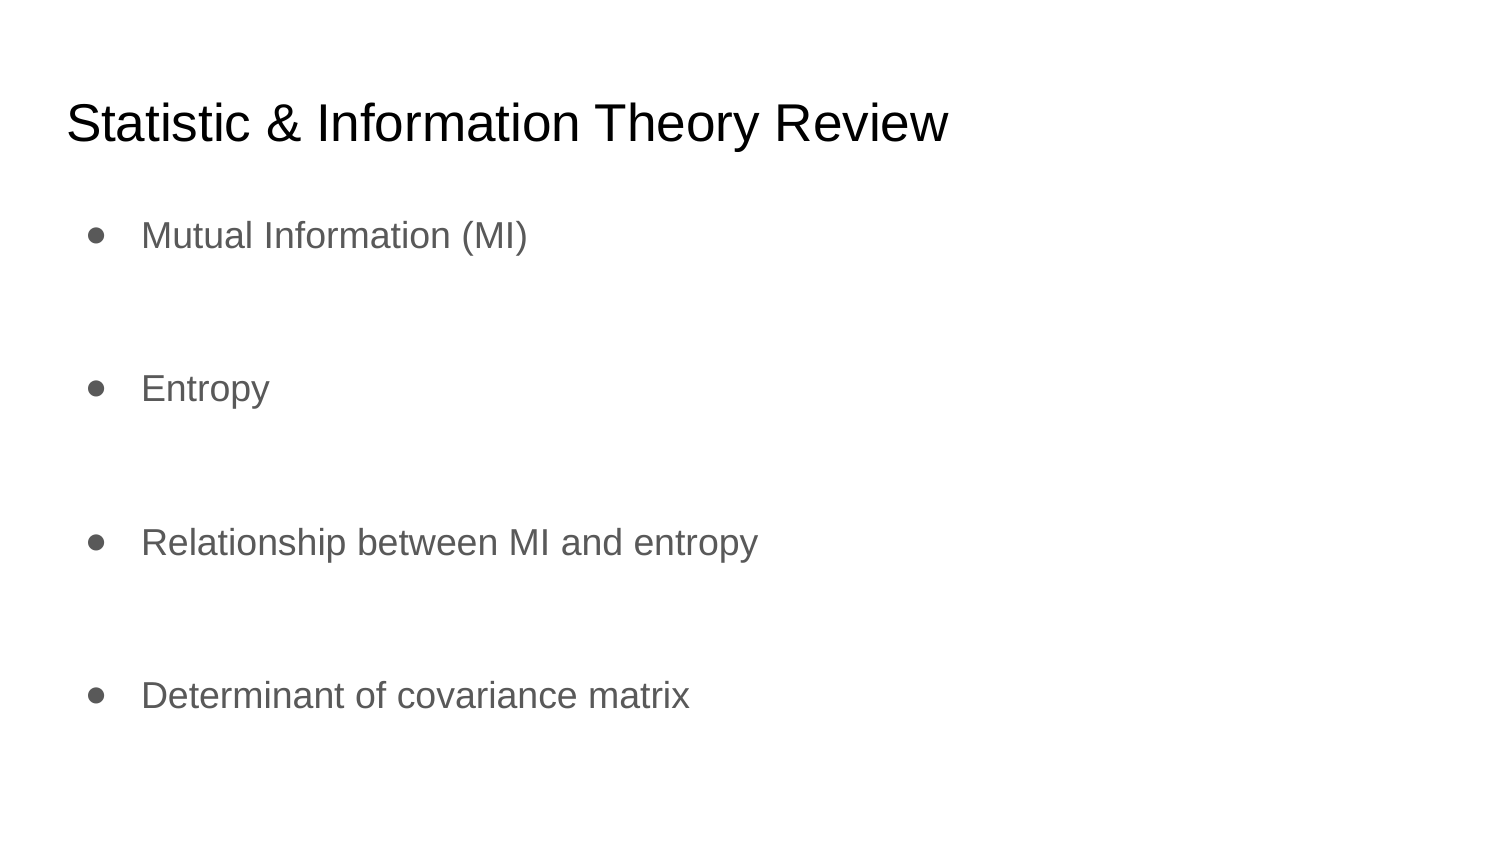

# Statistic & Information Theory Review

Mutual Information (MI)

Entropy

Relationship between MI and entropy

Determinant of covariance matrix